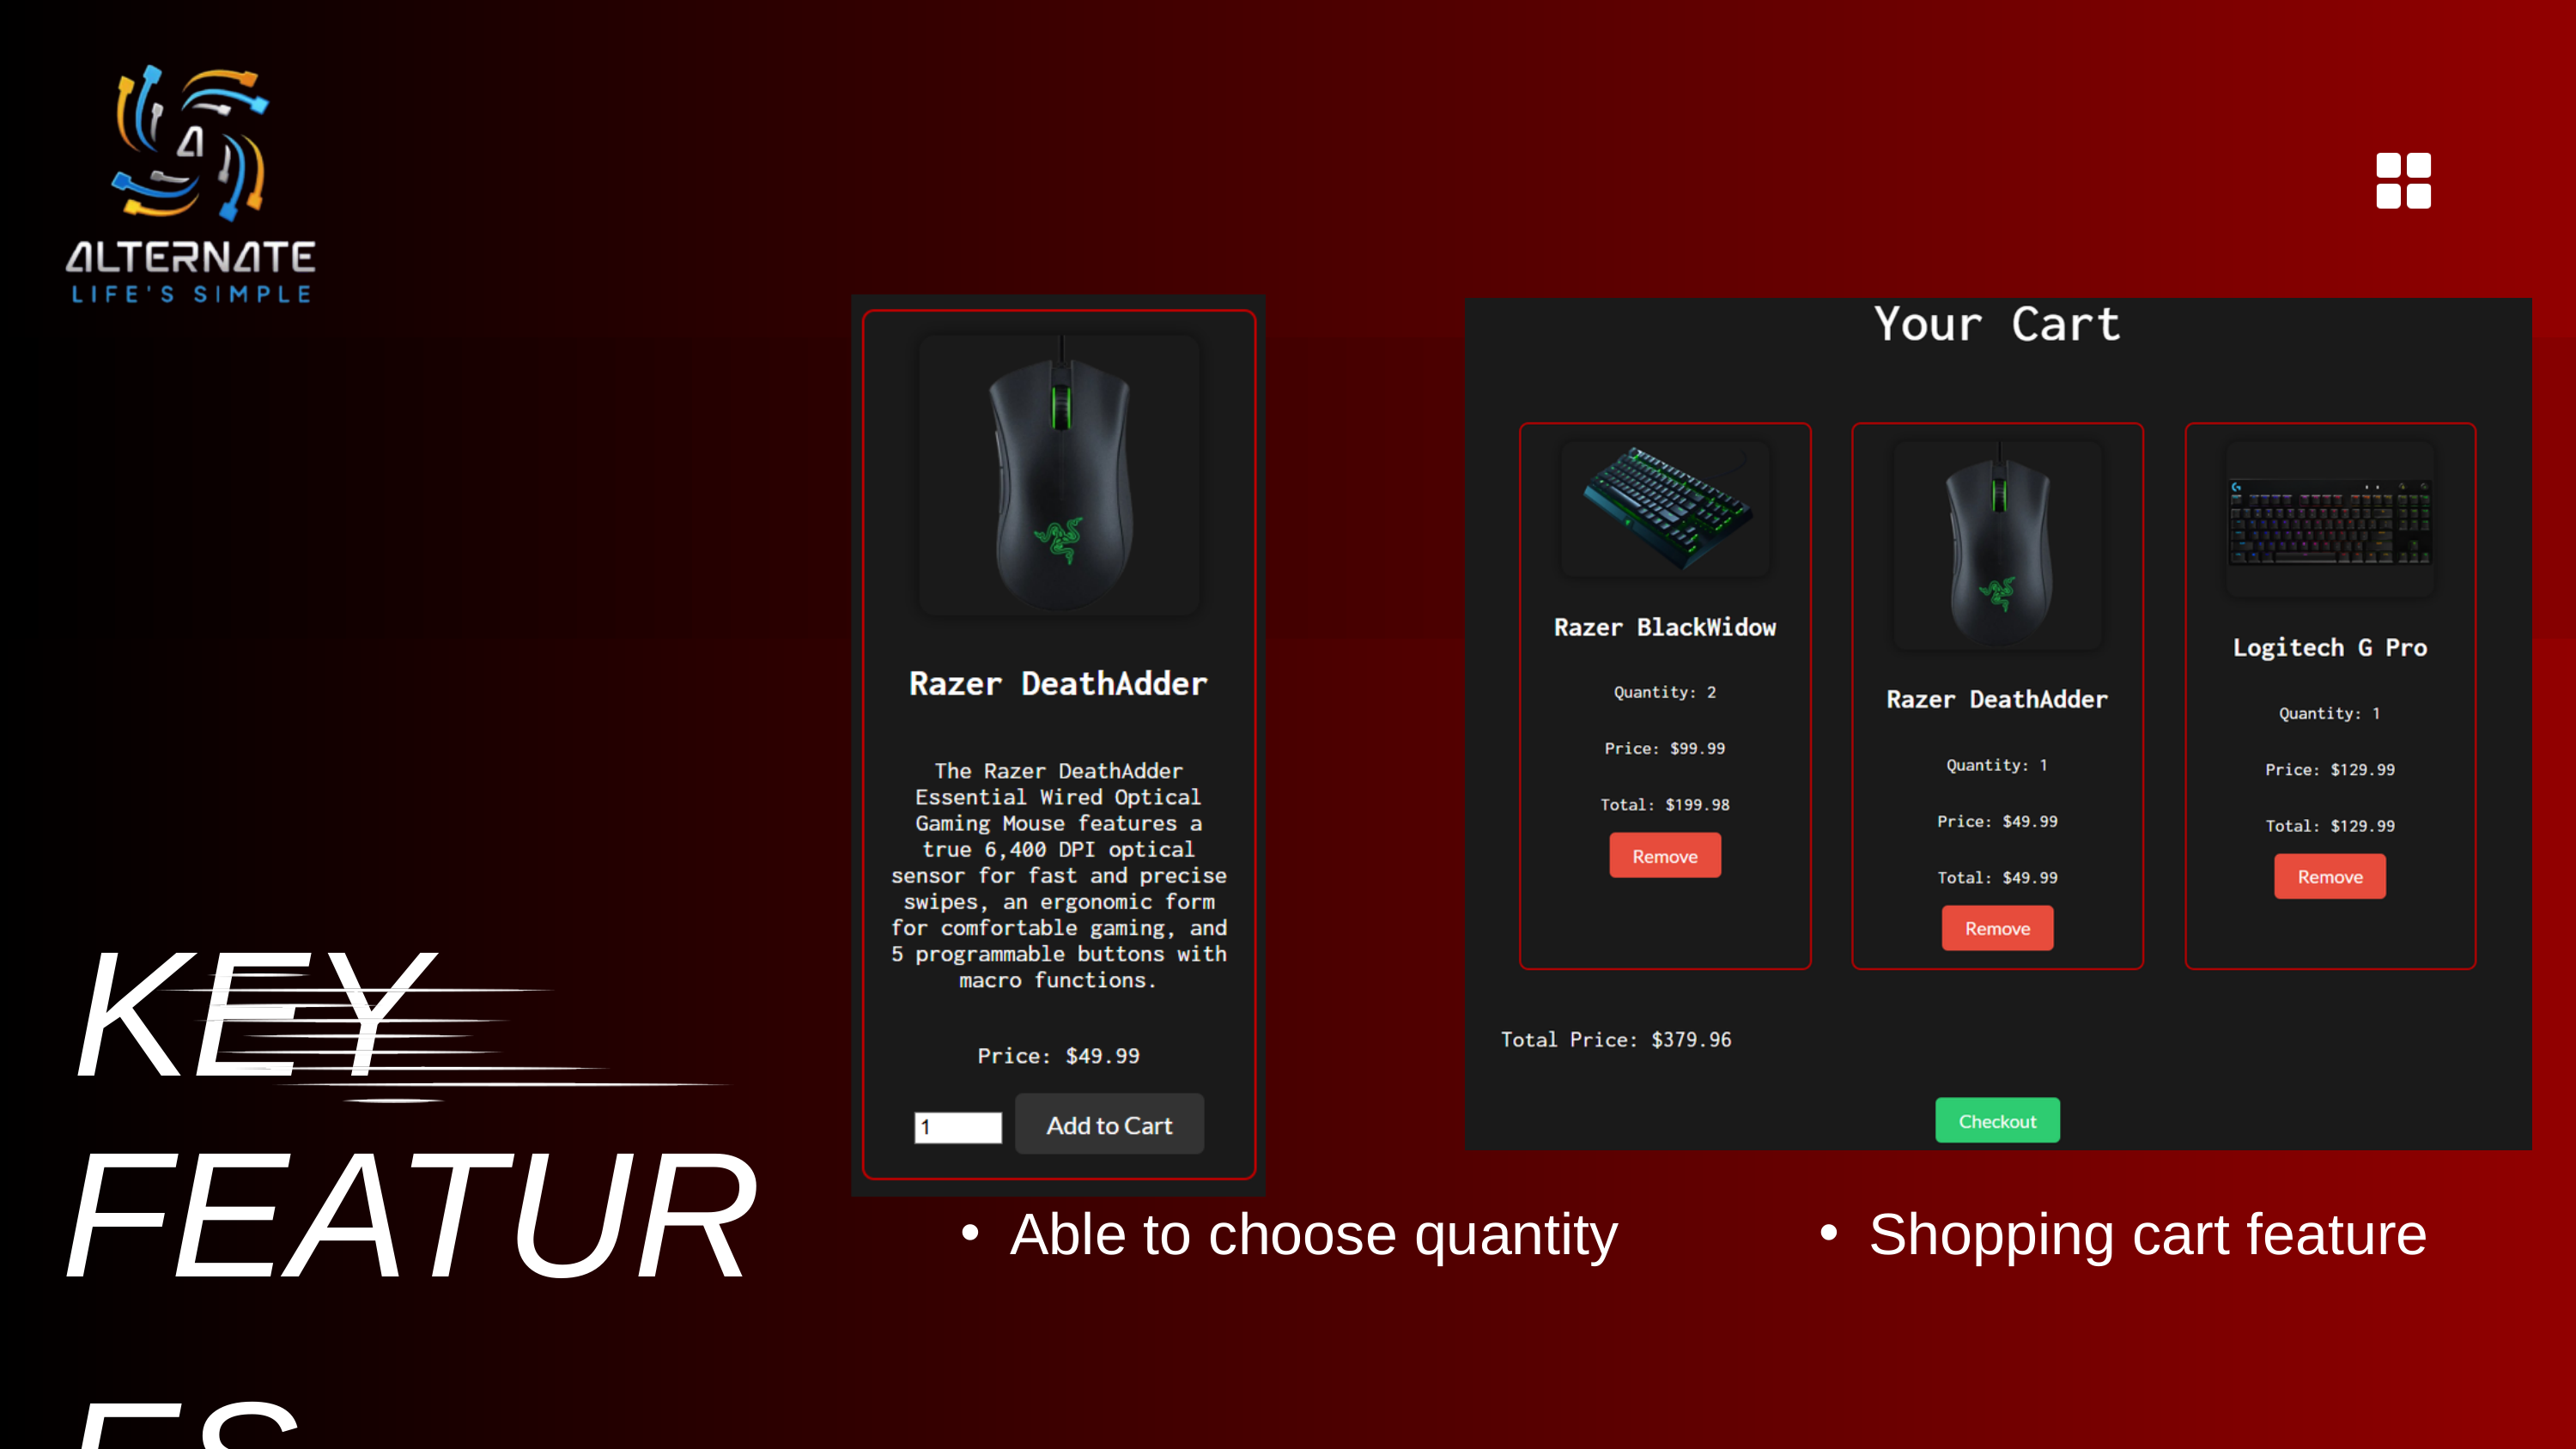

KEY

FEATURES
Able to choose quantity
Shopping cart feature